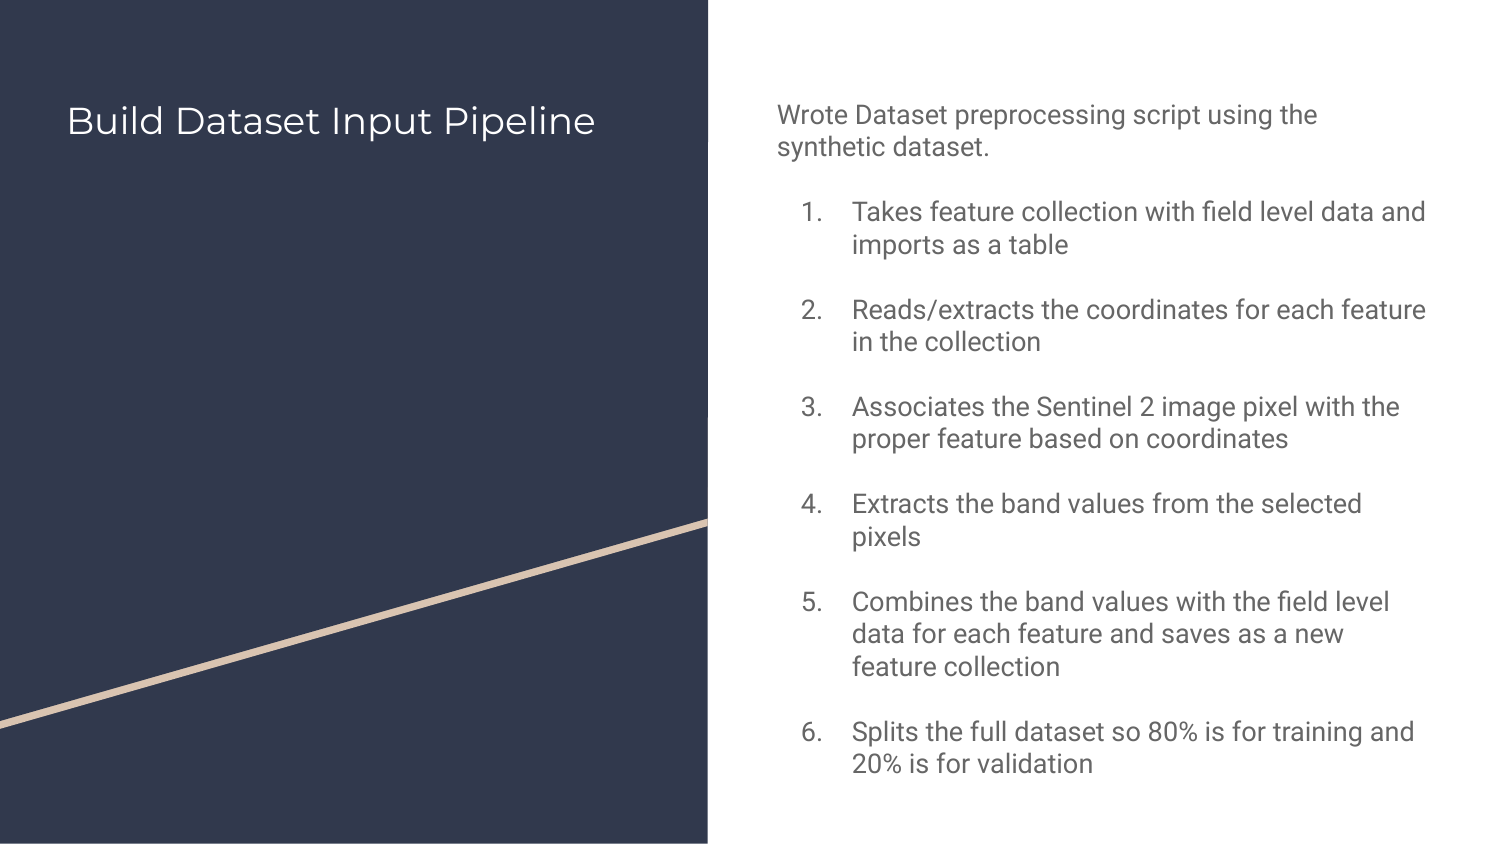

# Build Dataset Input Pipeline
Wrote Dataset preprocessing script using the synthetic dataset.

Takes feature collection with field level data and imports as a table

Reads/extracts the coordinates for each feature in the collection

Associates the Sentinel 2 image pixel with the proper feature based on coordinates

Extracts the band values from the selected pixels

Combines the band values with the field level data for each feature and saves as a new feature collection

Splits the full dataset so 80% is for training and 20% is for validation